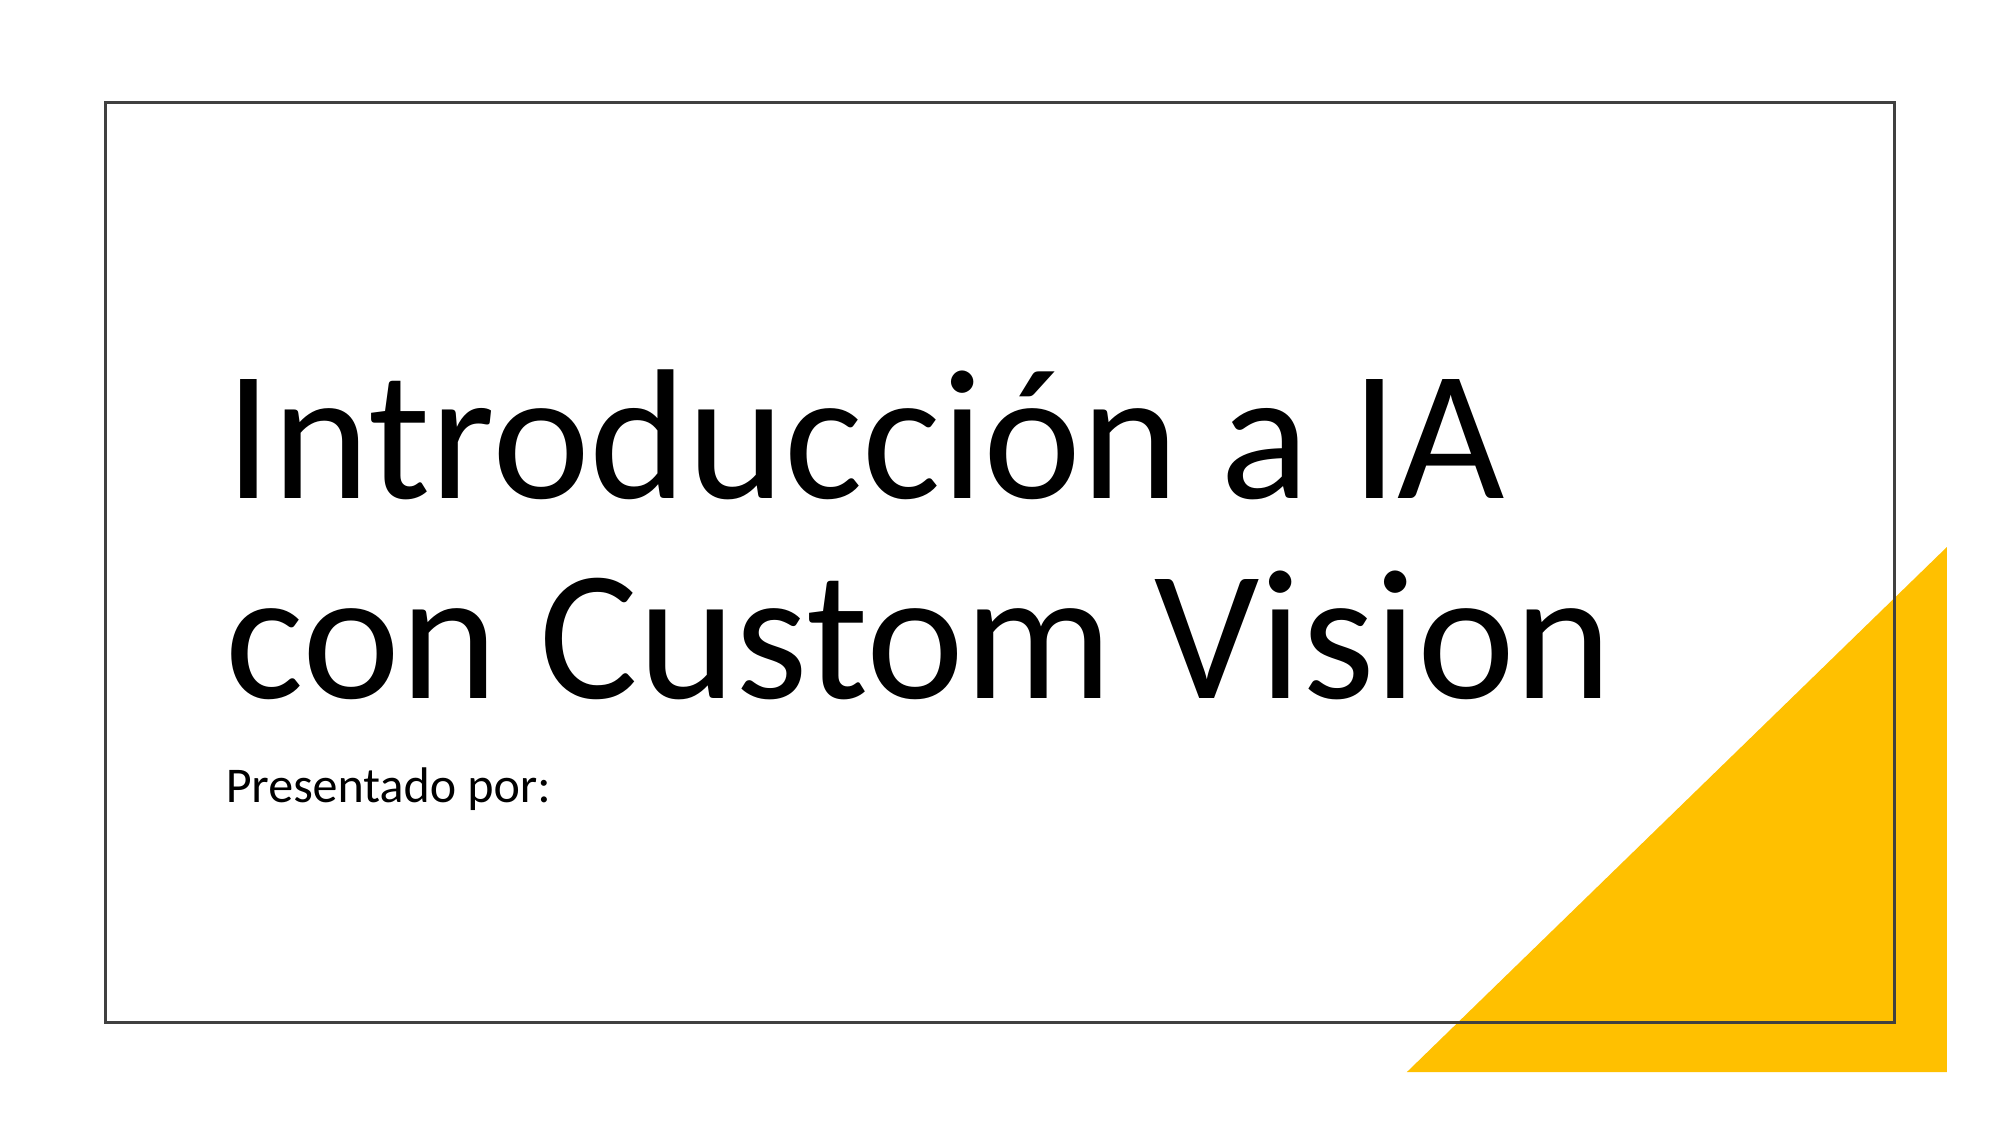

# Introducción a IA con Custom Vision

Presentado por: